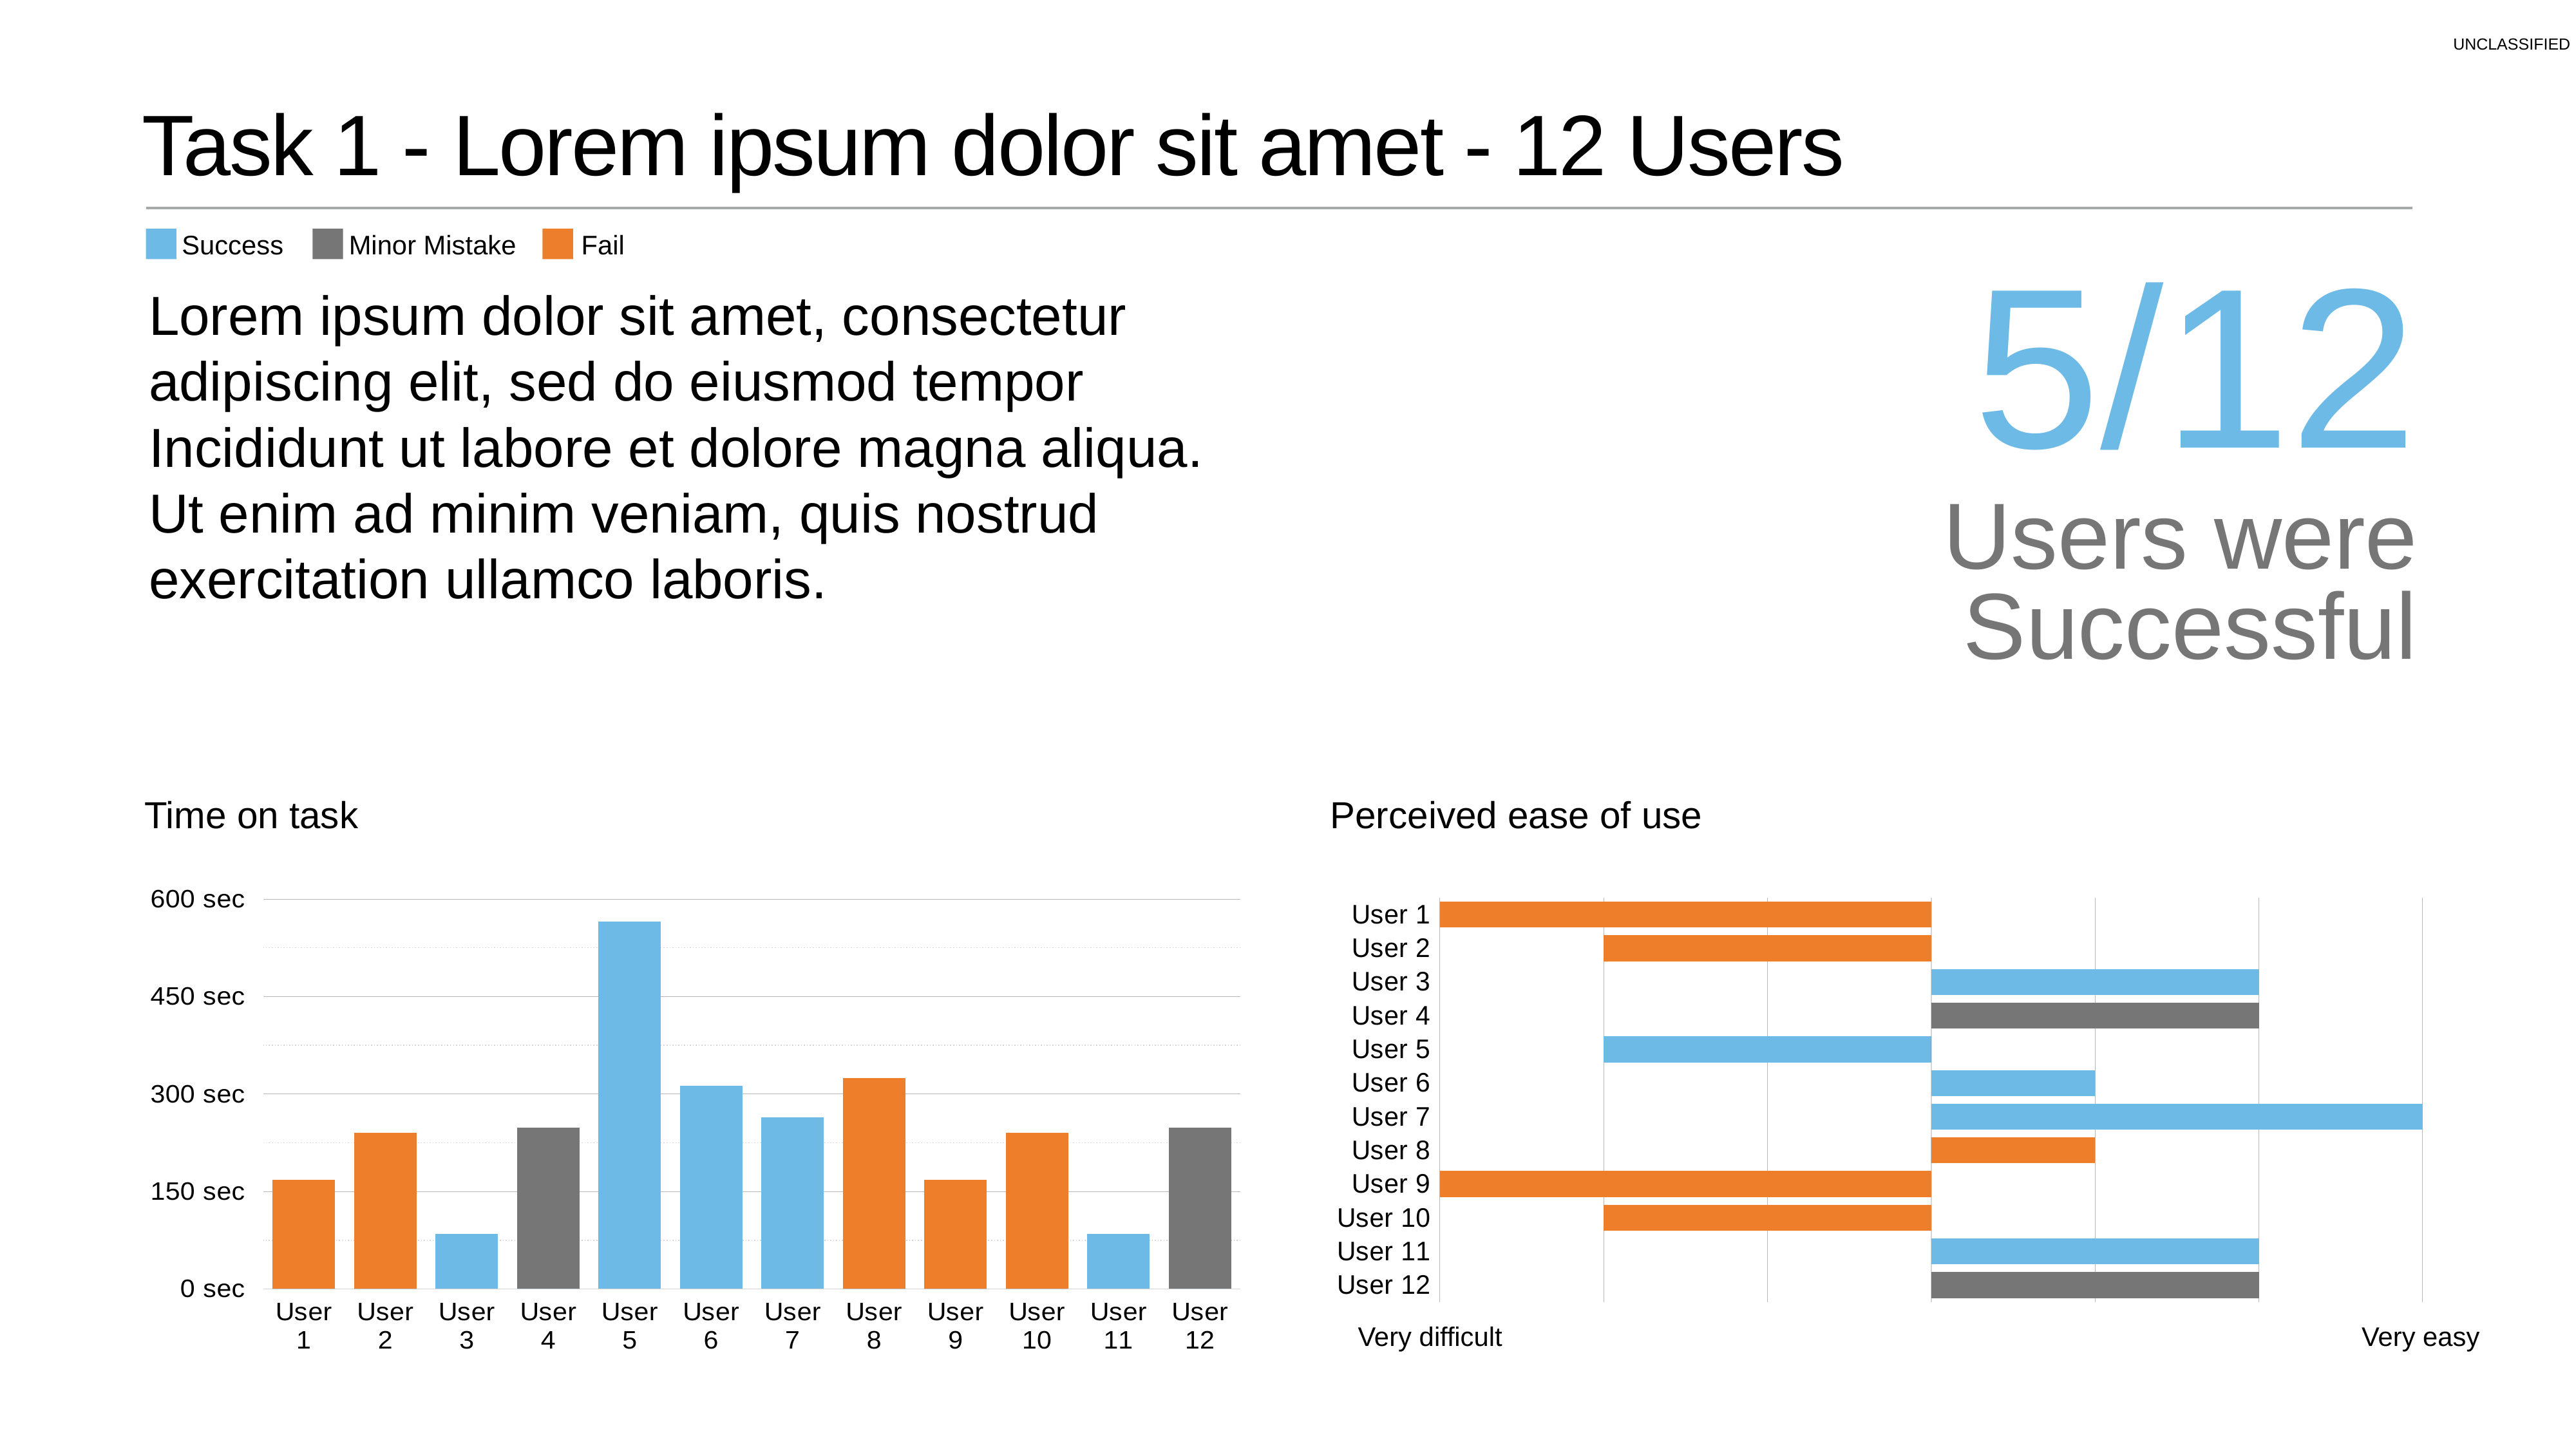

# Task 1 - Lorem ipsum dolor sit amet - 12 Users

Fail
Success
Minor Mistake
5/12
Users were Successful
Lorem ipsum dolor sit amet, consectetur adipiscing elit, sed do eiusmod tempor Incididunt ut labore et dolore magna aliqua. Ut enim ad minim veniam, quis nostrud exercitation ullamco laboris.
Time on task
Perceived ease of use

### Chart

| Category | Success | Minor Mistake | Fail |
|---|---|---|---|
| User 1 | 0.0 | 0.0 | -3.0 |
|  User 2 | 0.0 | 0.0 | -2.0 |
| User 3 | 2.0 | 0.0 | 0.0 |
| User 4 | 0.0 | 2.0 | 0.0 |
| User 5 | -2.0 | 0.0 | 0.0 |
| User 6 | 1.0 | 0.0 | 0.0 |
| User 7 | 3.0 | 0.0 | 0.0 |
| User 8 | 0.0 | 0.0 | 1.0 |
| User 9 | 0.0 | 0.0 | -3.0 |
|  User 10 | 0.0 | 0.0 | -2.0 |
| User 11 | 2.0 | 0.0 | 0.0 |
| User 12 | 0.0 | 2.0 | 0.0 |

### Chart

| Category | Success | Minor Mistake | Fail |
|---|---|---|---|
| User 1 | 0.0 | 0.0 | 168.0 |
| User 2 | 0.0 | 0.0 | 240.0 |
| User 3 | 85.0 | 0.0 | 0.0 |
| User 4 | 0.0 | 248.0 | 0.0 |
| User 5 | 565.0 | 0.0 | 0.0 |
| User 6 | 313.0 | 0.0 | 0.0 |
| User 7 | 264.0 | 0.0 | 0.0 |
| User 8 | 0.0 | 0.0 | 325.0 |
| User 9 | 0.0 | 0.0 | 168.0 |
| User 10 | 0.0 | 0.0 | 240.0 |
| User 11 | 85.0 | 0.0 | 0.0 |
| User 12 | 0.0 | 248.0 | 0.0 |
Very difficult
Very easy